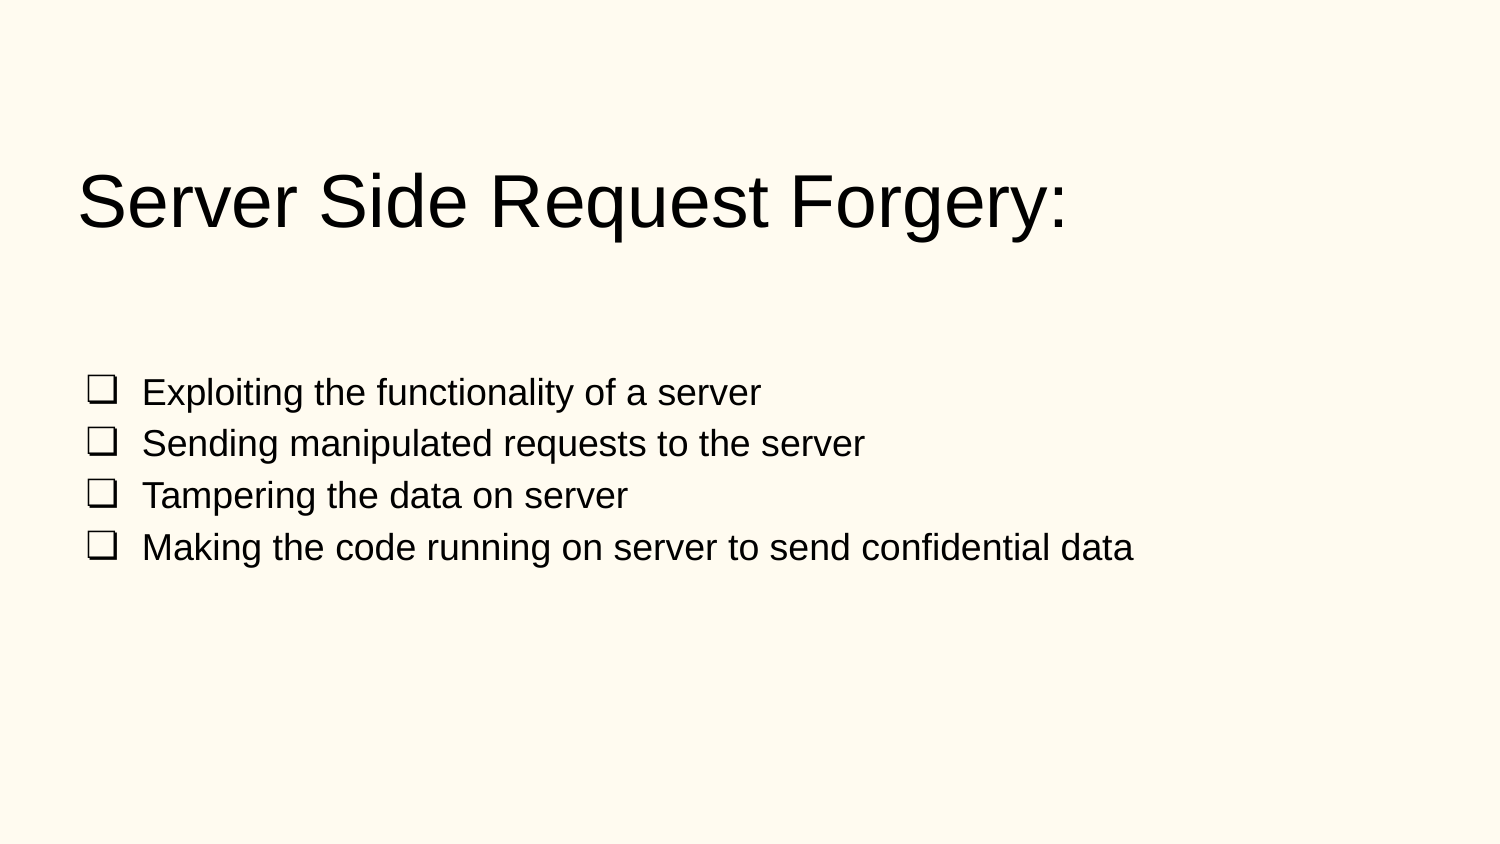

Server Side Request Forgery:

Exploiting the functionality of a server
Sending manipulated requests to the server
Tampering the data on server
Making the code running on server to send confidential data